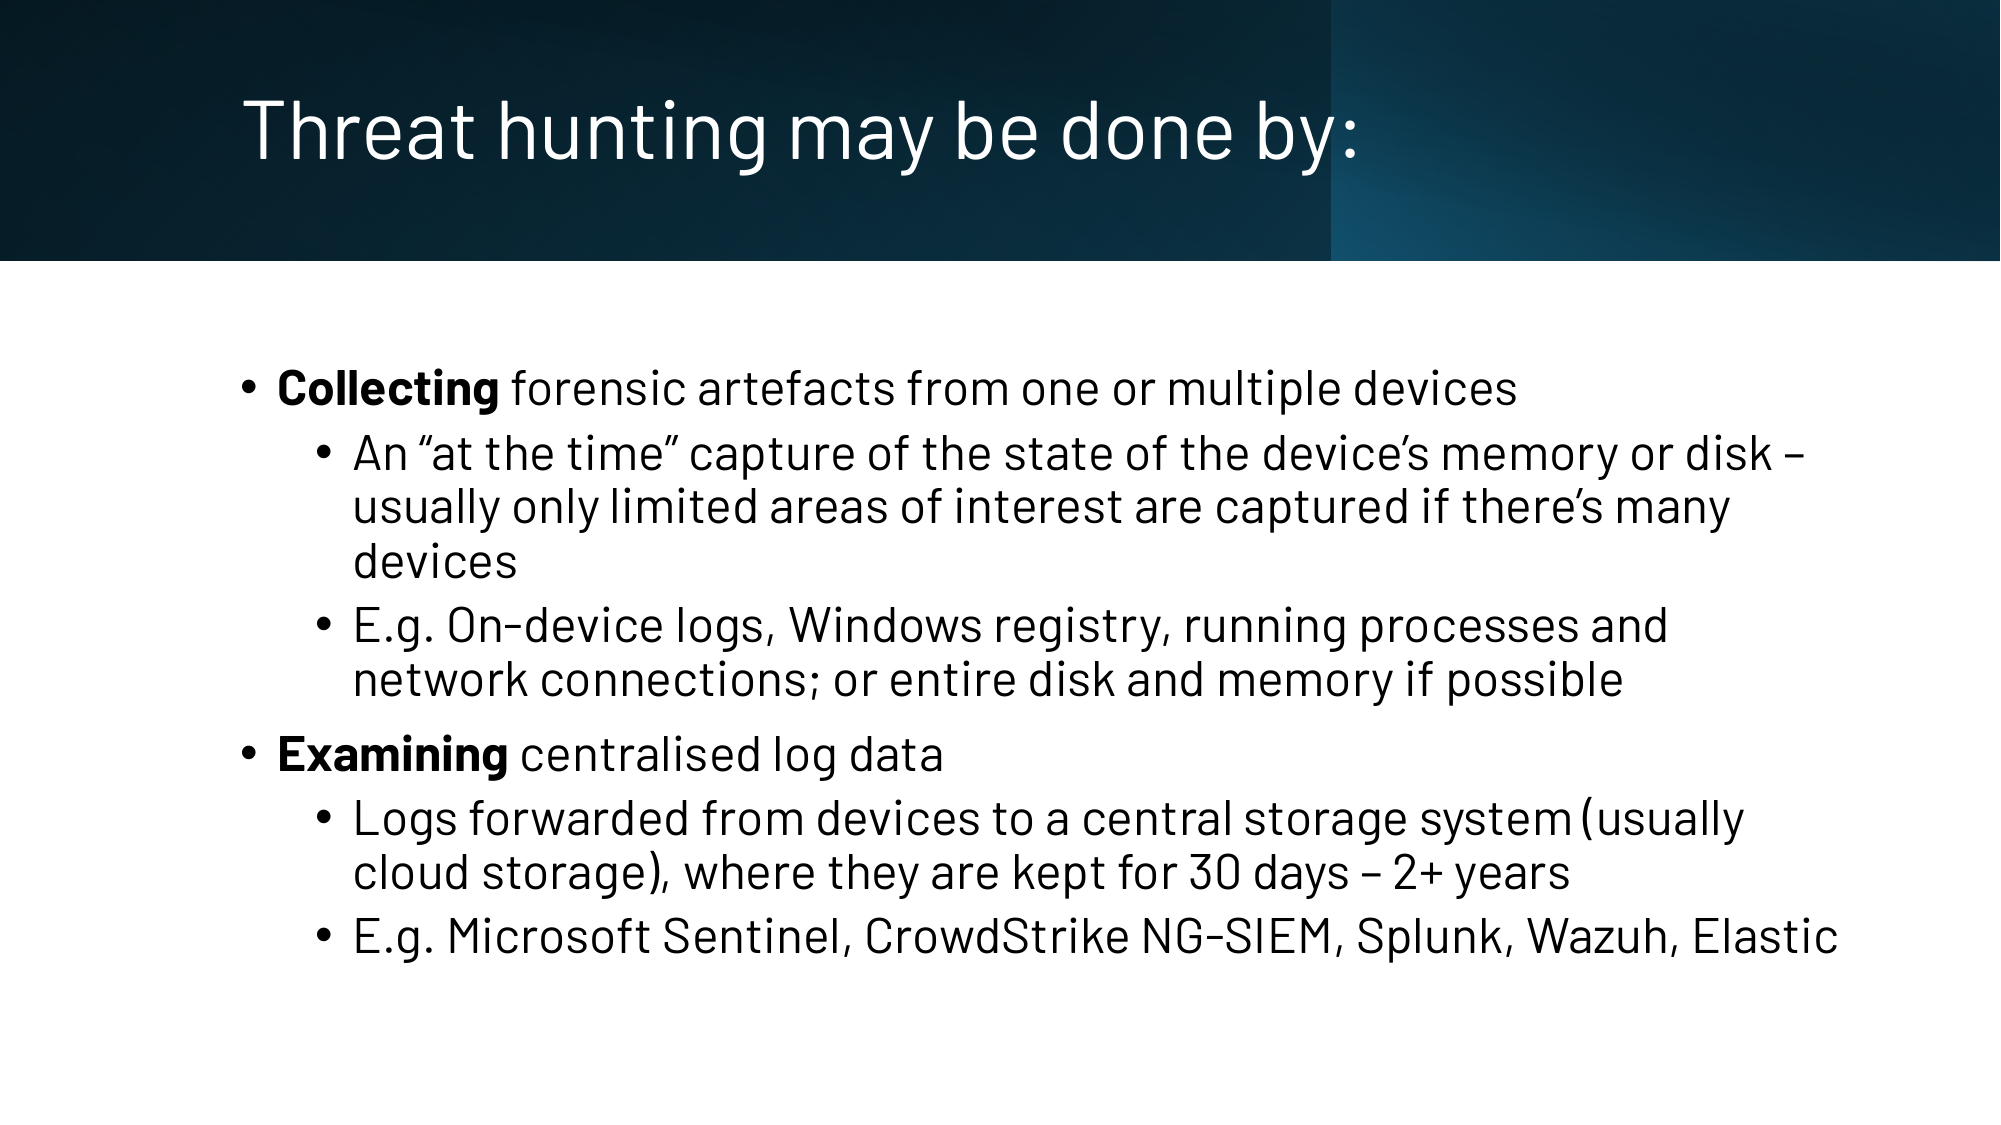

# Threat hunting may be done by:
Collecting forensic artefacts from one or multiple devices
An “at the time” capture of the state of the device’s memory or disk – usually only limited areas of interest are captured if there’s many devices
E.g. On-device logs, Windows registry, running processes and network connections; or entire disk and memory if possible
Examining centralised log data
Logs forwarded from devices to a central storage system (usually cloud storage), where they are kept for 30 days – 2+ years
E.g. Microsoft Sentinel, CrowdStrike NG-SIEM, Splunk, Wazuh, Elastic